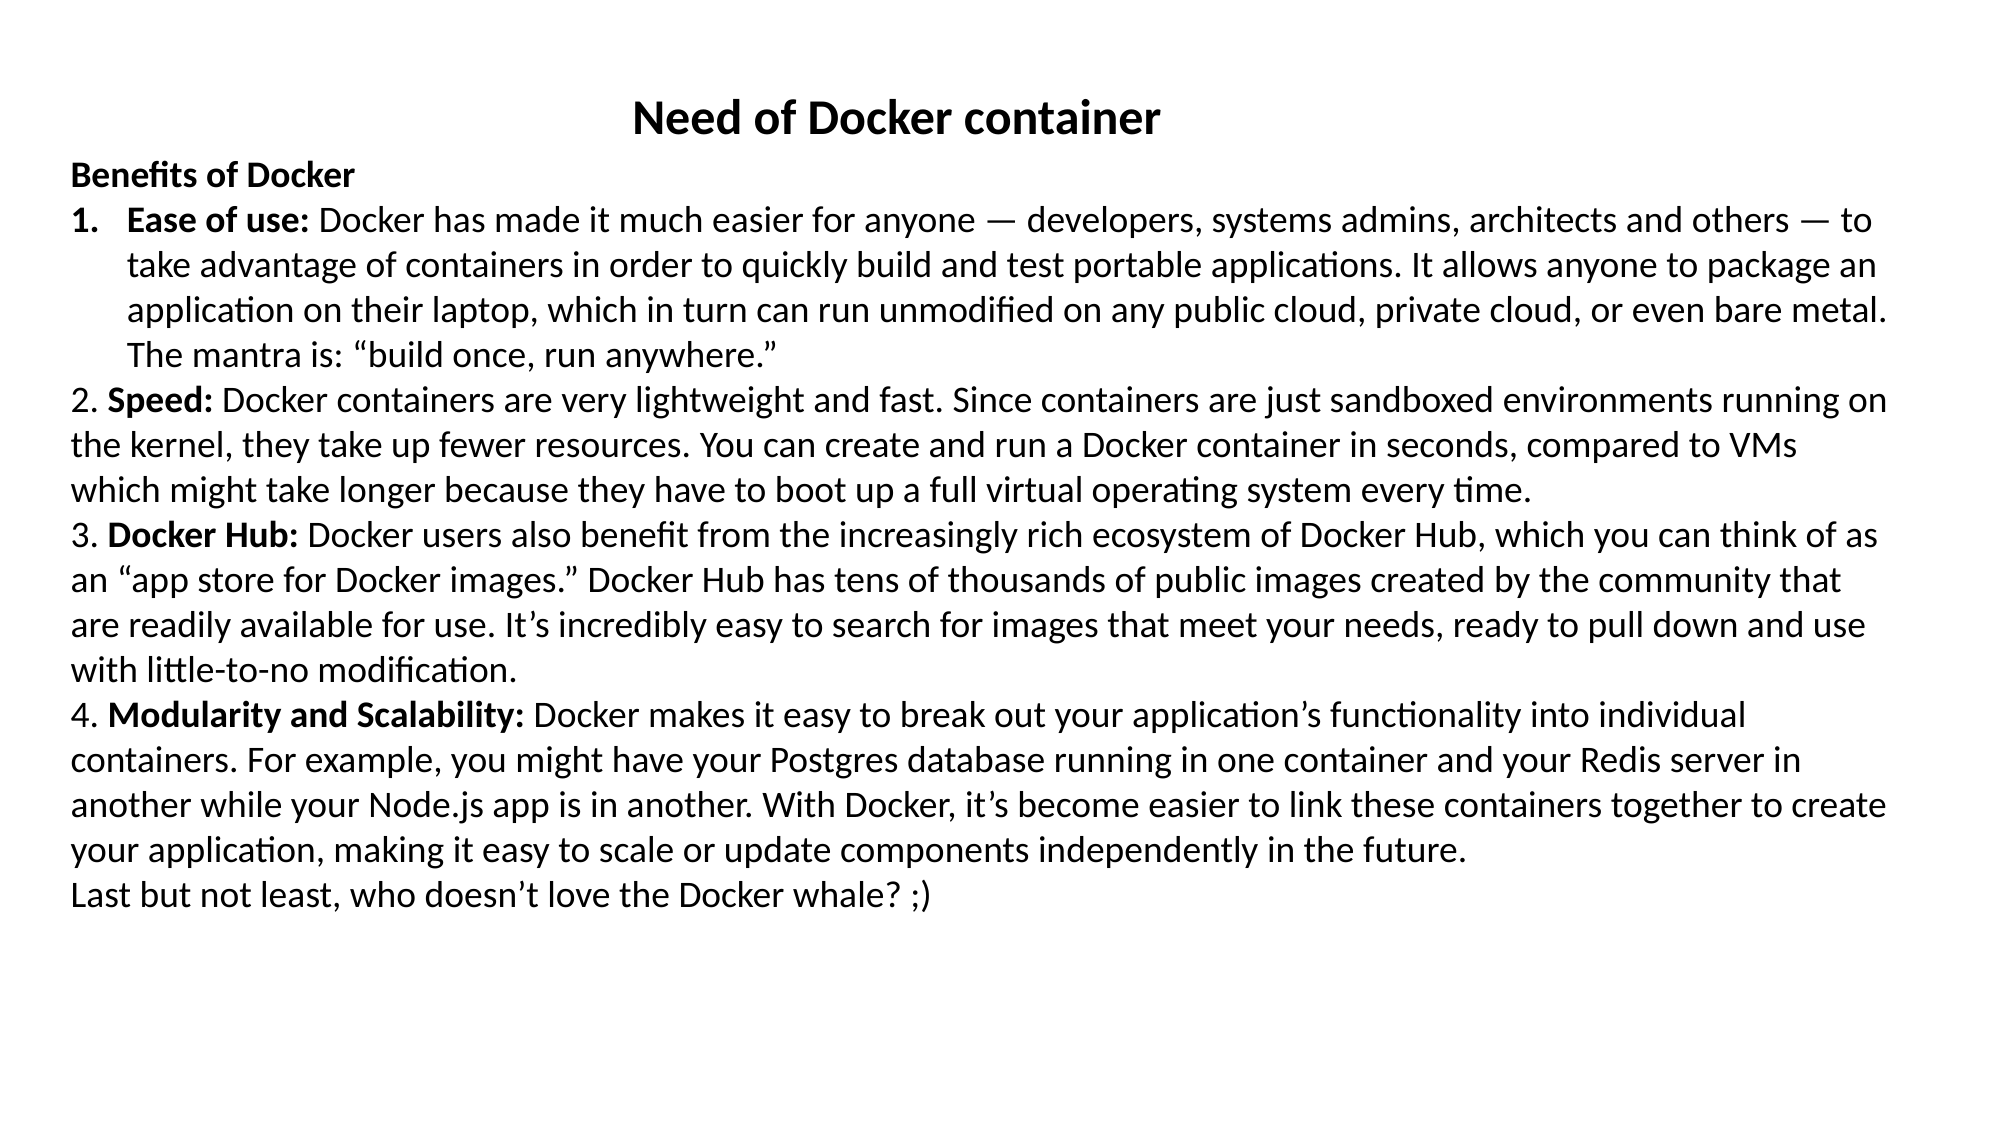

Need of Docker container
Benefits of Docker
Ease of use: Docker has made it much easier for anyone — developers, systems admins, architects and others — to take advantage of containers in order to quickly build and test portable applications. It allows anyone to package an application on their laptop, which in turn can run unmodified on any public cloud, private cloud, or even bare metal. The mantra is: “build once, run anywhere.”
2. Speed: Docker containers are very lightweight and fast. Since containers are just sandboxed environments running on the kernel, they take up fewer resources. You can create and run a Docker container in seconds, compared to VMs which might take longer because they have to boot up a full virtual operating system every time.
3. Docker Hub: Docker users also benefit from the increasingly rich ecosystem of Docker Hub, which you can think of as an “app store for Docker images.” Docker Hub has tens of thousands of public images created by the community that are readily available for use. It’s incredibly easy to search for images that meet your needs, ready to pull down and use with little-to-no modification.
4. Modularity and Scalability: Docker makes it easy to break out your application’s functionality into individual containers. For example, you might have your Postgres database running in one container and your Redis server in another while your Node.js app is in another. With Docker, it’s become easier to link these containers together to create your application, making it easy to scale or update components independently in the future.
Last but not least, who doesn’t love the Docker whale? ;)